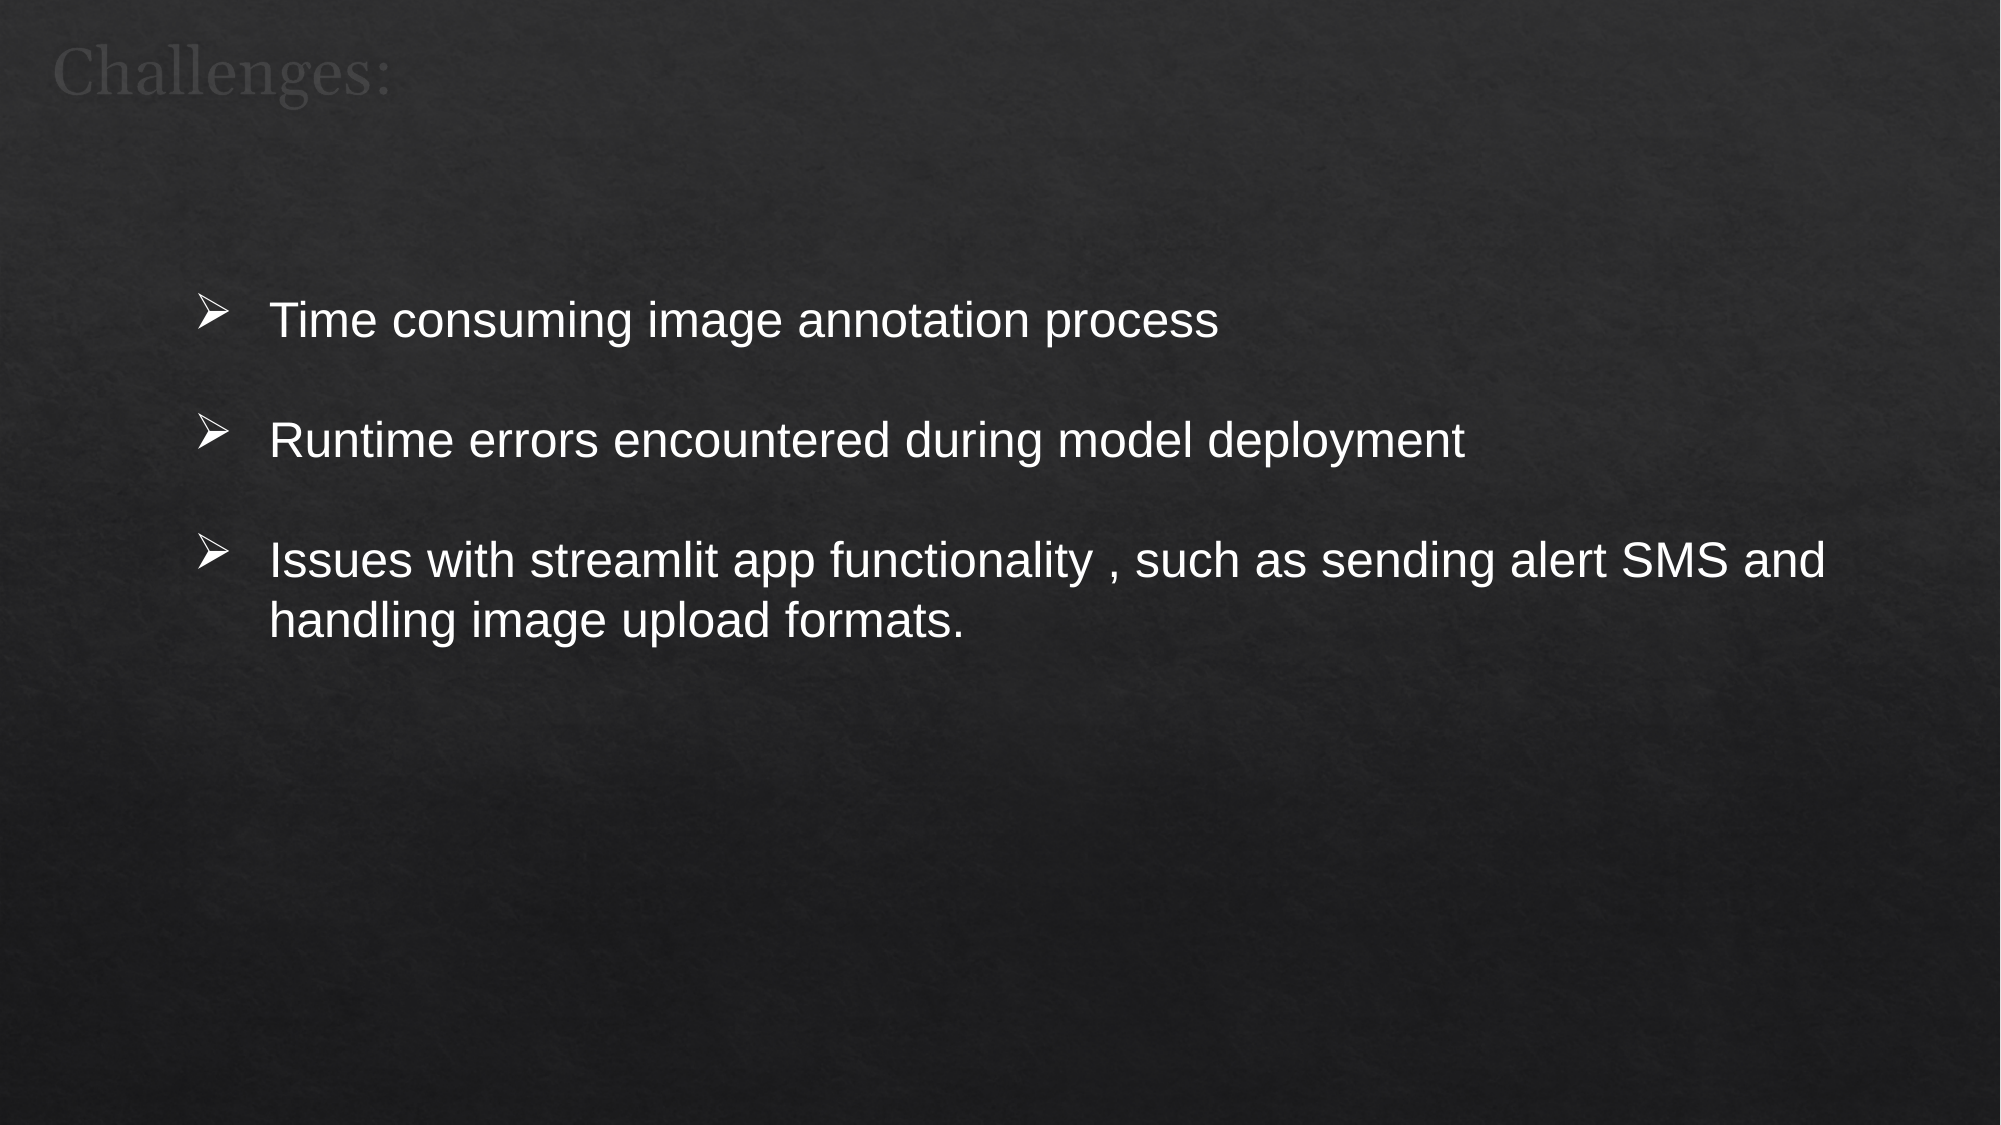

# Challenges:
Time consuming image annotation process

Runtime errors encountered during model deployment

Issues with streamlit app functionality , such as sending alert SMS and handling image upload formats.